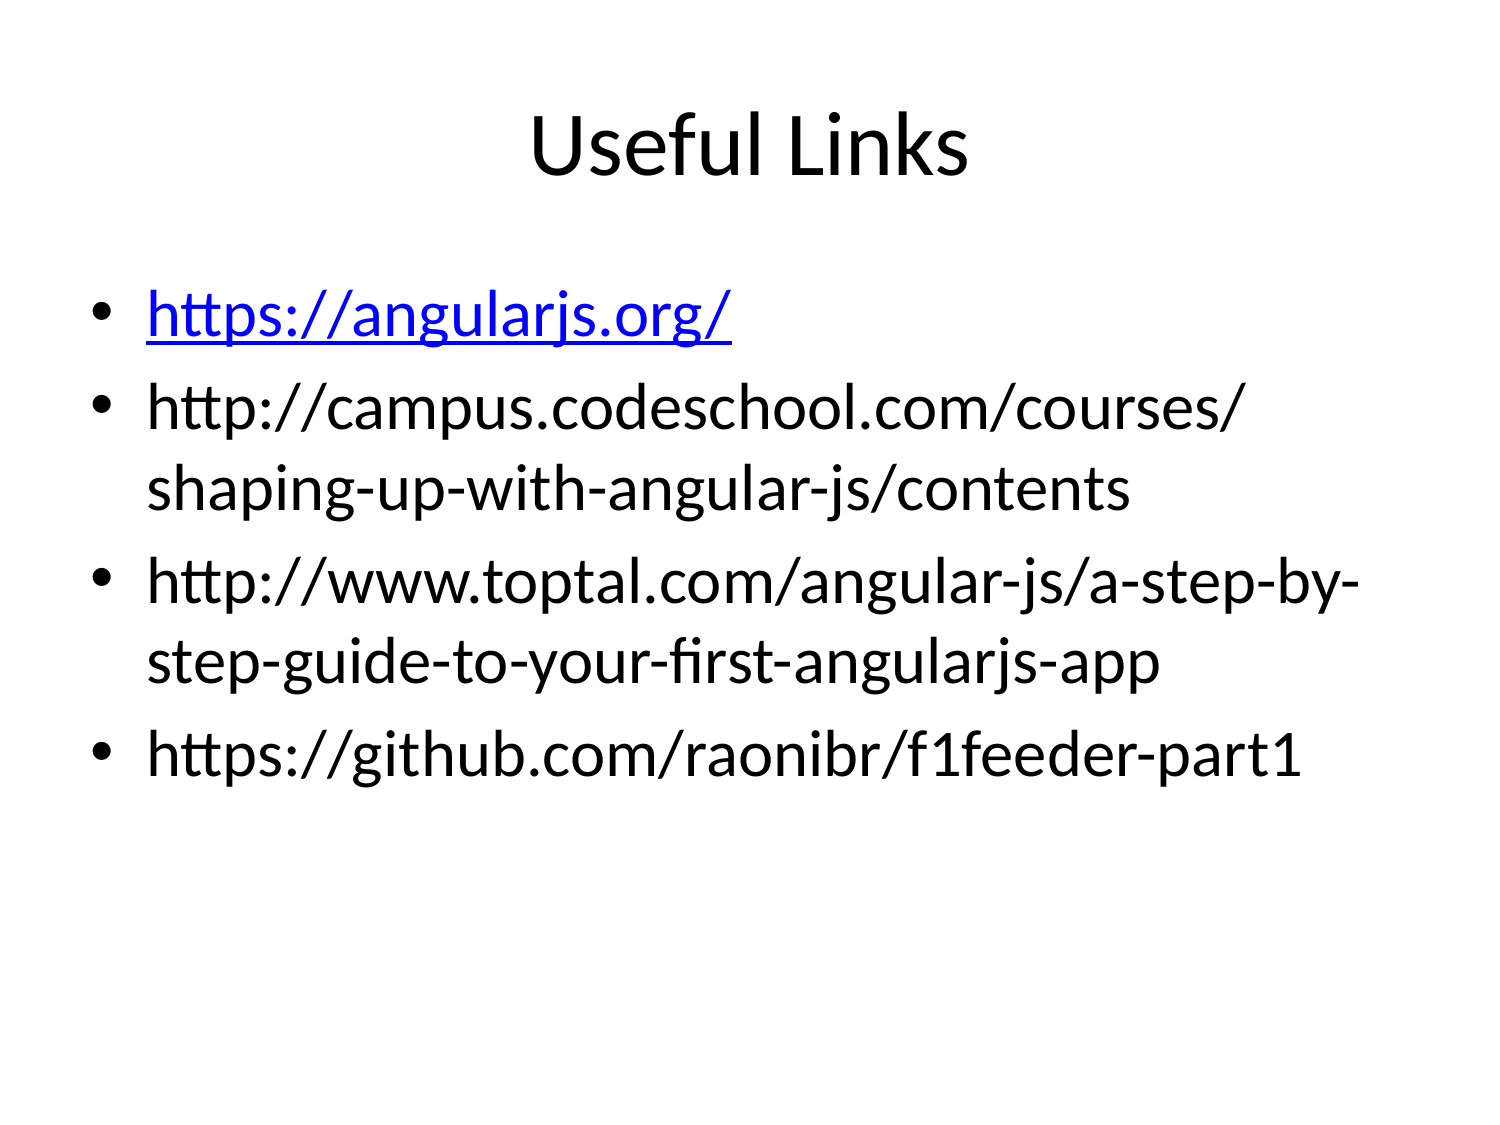

# Useful Links
https://angularjs.org/
http://campus.codeschool.com/courses/shaping-up-with-angular-js/contents
http://www.toptal.com/angular-js/a-step-by-step-guide-to-your-first-angularjs-app
https://github.com/raonibr/f1feeder-part1